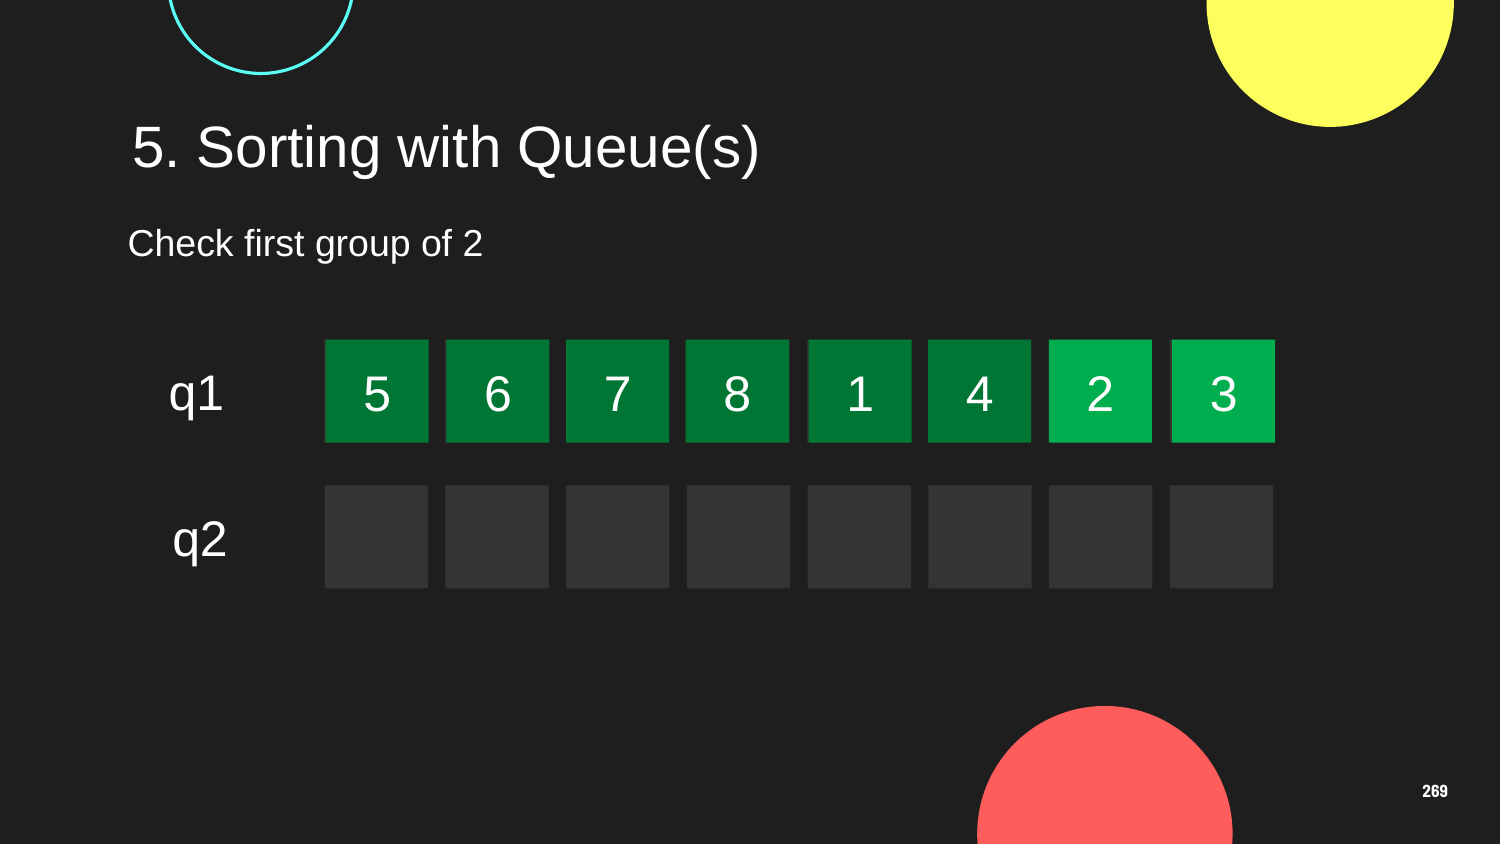

# 5. Sorting with Queue(s)
Check first group of 2
1
4
2
3
6
8
7
5

q1

q2
269